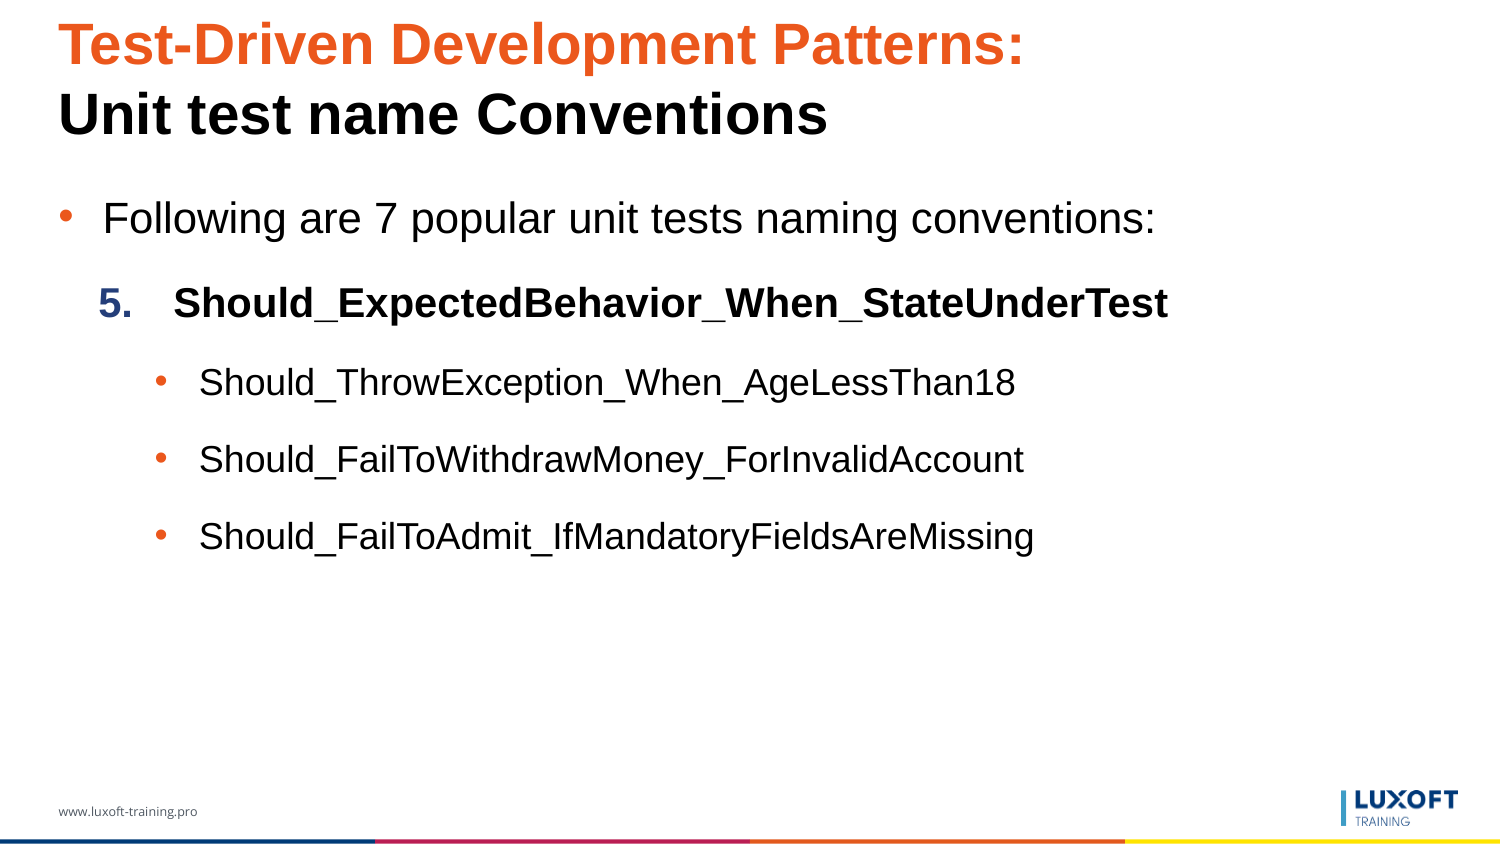

# Test-Driven Development Patterns: Unit test name Conventions
Following are 7 popular unit tests naming conventions:
Should_ExpectedBehavior_When_StateUnderTest
Should_ThrowException_When_AgeLessThan18
Should_FailToWithdrawMoney_ForInvalidAccount
Should_FailToAdmit_IfMandatoryFieldsAreMissing